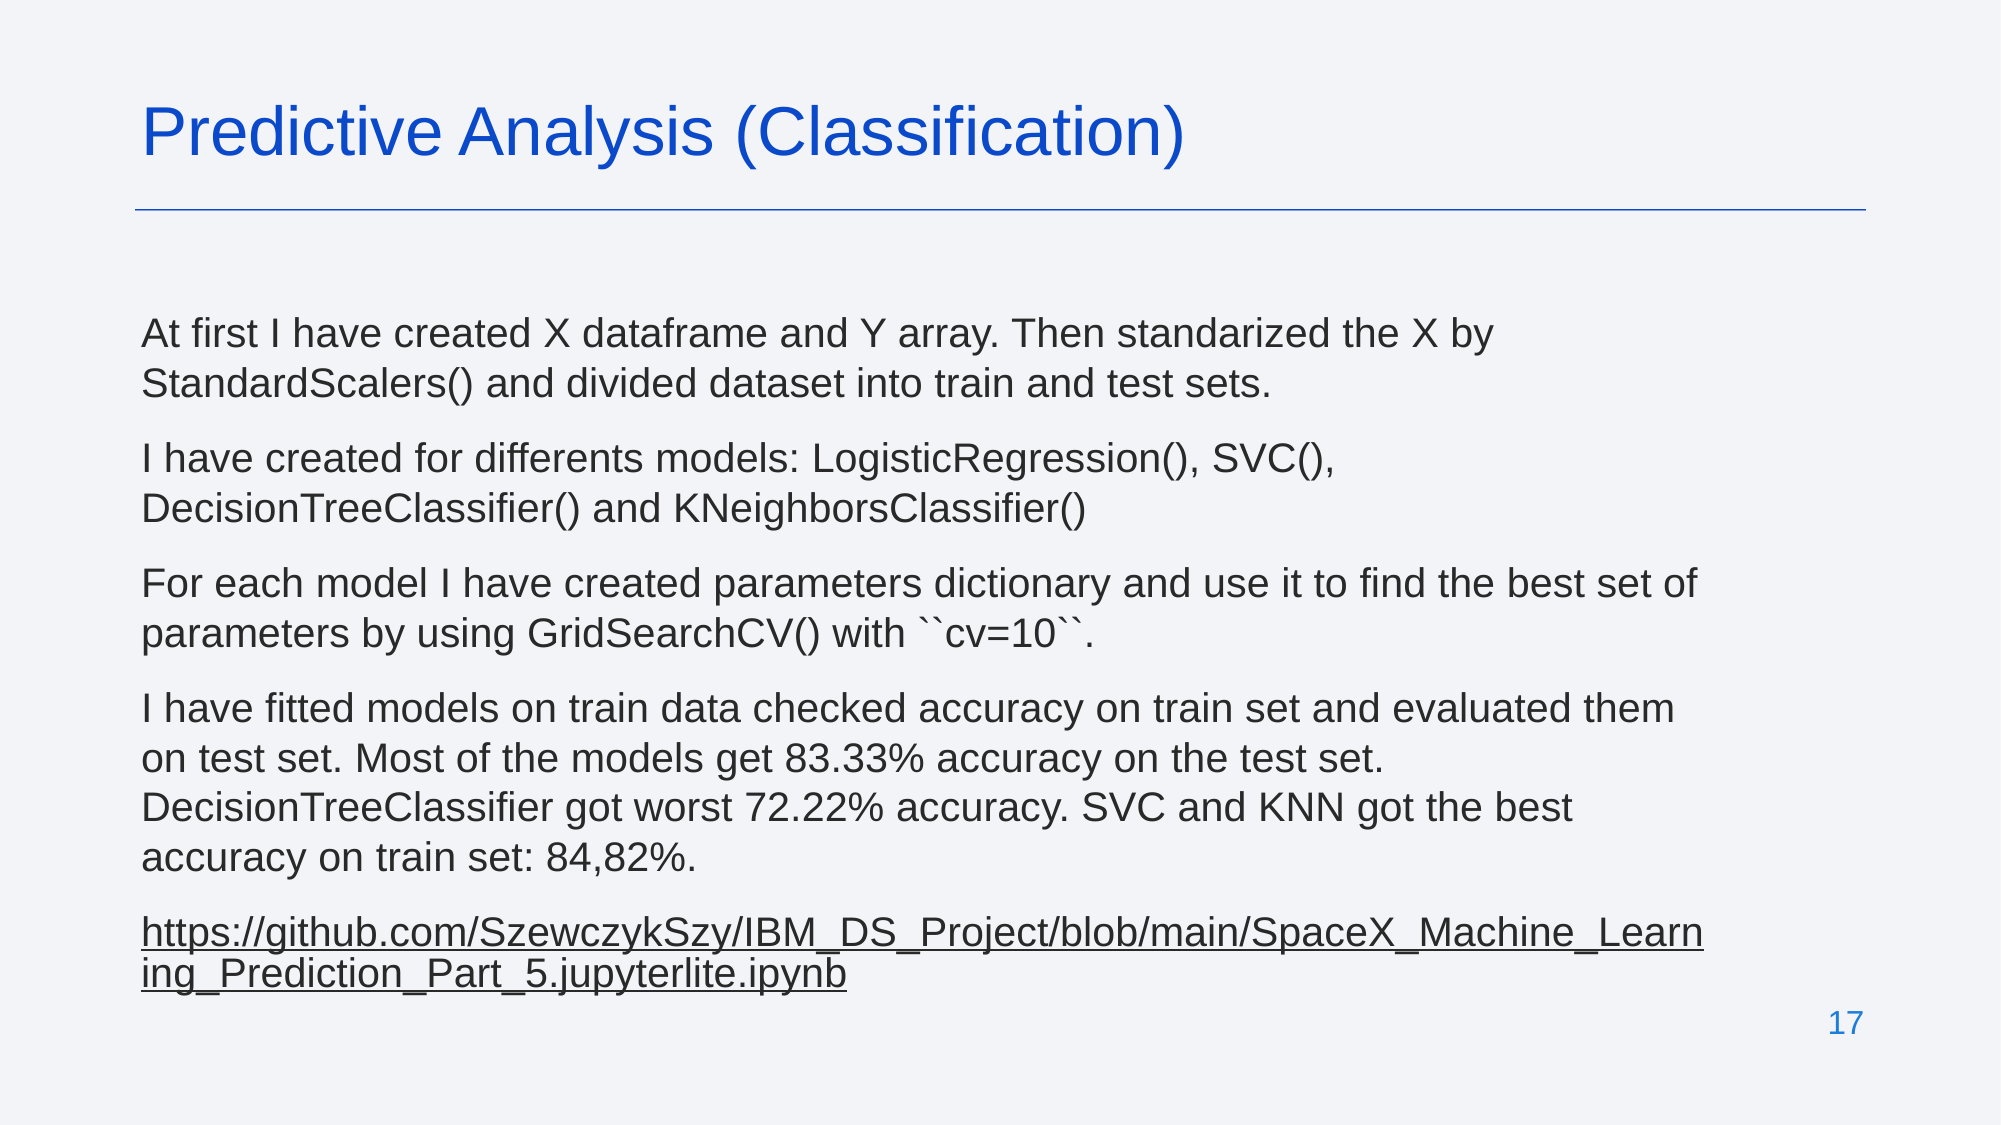

Predictive Analysis (Classification)
At first I have created X dataframe and Y array. Then standarized the X by StandardScalers() and divided dataset into train and test sets.
I have created for differents models: LogisticRegression(), SVC(), DecisionTreeClassifier() and KNeighborsClassifier()
For each model I have created parameters dictionary and use it to find the best set of parameters by using GridSearchCV() with ``cv=10``.
I have fitted models on train data checked accuracy on train set and evaluated them on test set. Most of the models get 83.33% accuracy on the test set. DecisionTreeClassifier got worst 72.22% accuracy. SVC and KNN got the best accuracy on train set: 84,82%.
https://github.com/SzewczykSzy/IBM_DS_Project/blob/main/SpaceX_Machine_Learning_Prediction_Part_5.jupyterlite.ipynb

17